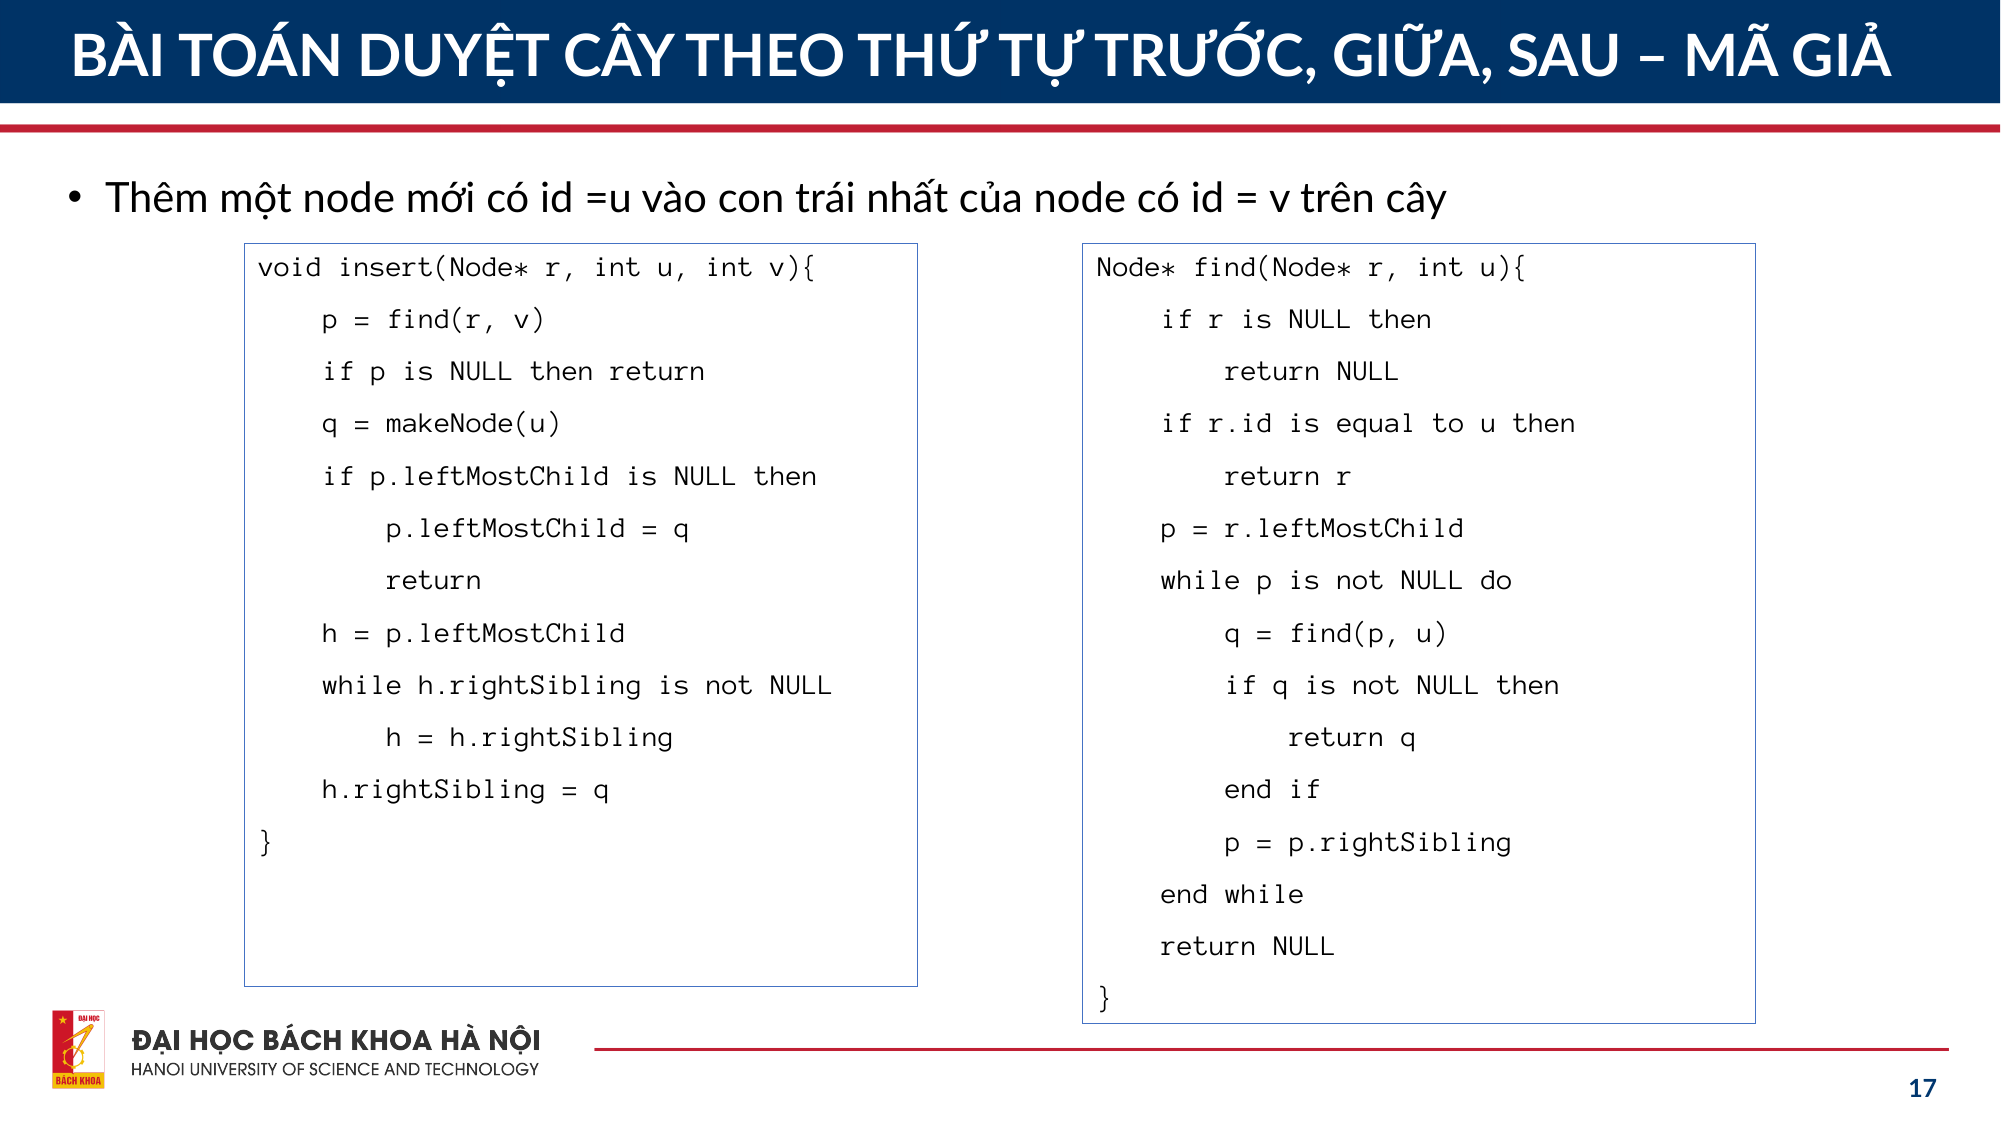

# BÀI TOÁN DUYỆT CÂY THEO THỨ TỰ TRƯỚC, GIỮA, SAU – MÃ GIẢ
Thêm một node mới có id =u vào con trái nhất của node có id = v trên cây

void insert(Node* r, int u, int v){
    p = find(r, v)
    if p is NULL then return
    q = makeNode(u)
    if p.leftMostChild is NULL then
        p.leftMostChild = q
        return
    h = p.leftMostChild
    while h.rightSibling is not NULL
        h = h.rightSibling
    h.rightSibling = q
}
Node* find(Node* r, int u){
    if r is NULL then
        return NULL
    if r.id is equal to u then
        return r
    p = r.leftMostChild
    while p is not NULL do
        q = find(p, u)
        if q is not NULL then
            return q
        end if
        p = p.rightSibling
    end while
    return NULL
}
17